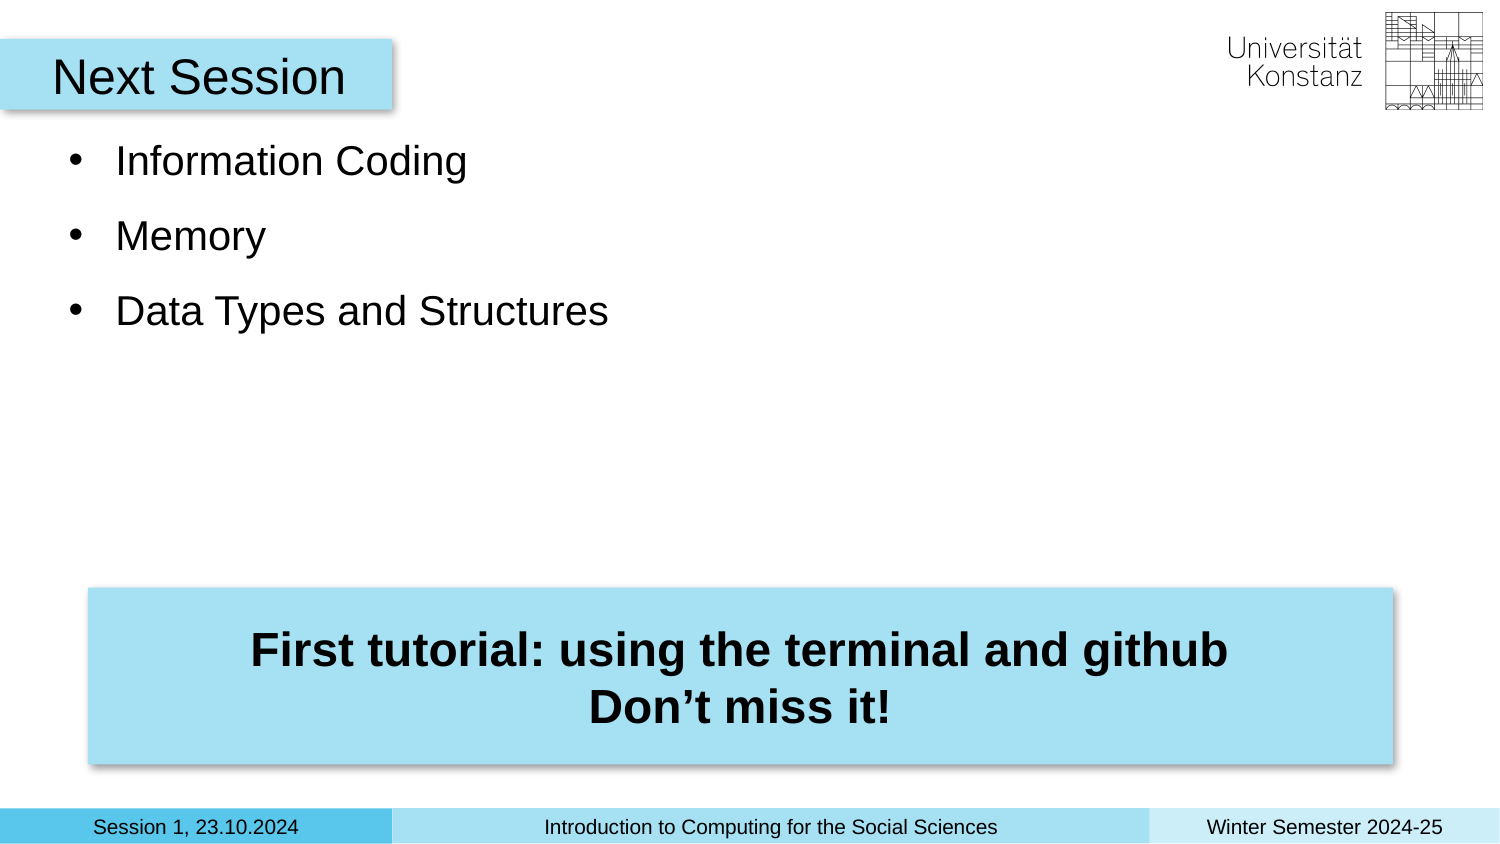

Next Session
Information Coding
Memory
Data Types and Structures

First tutorial: using the terminal and github
Don’t miss it!